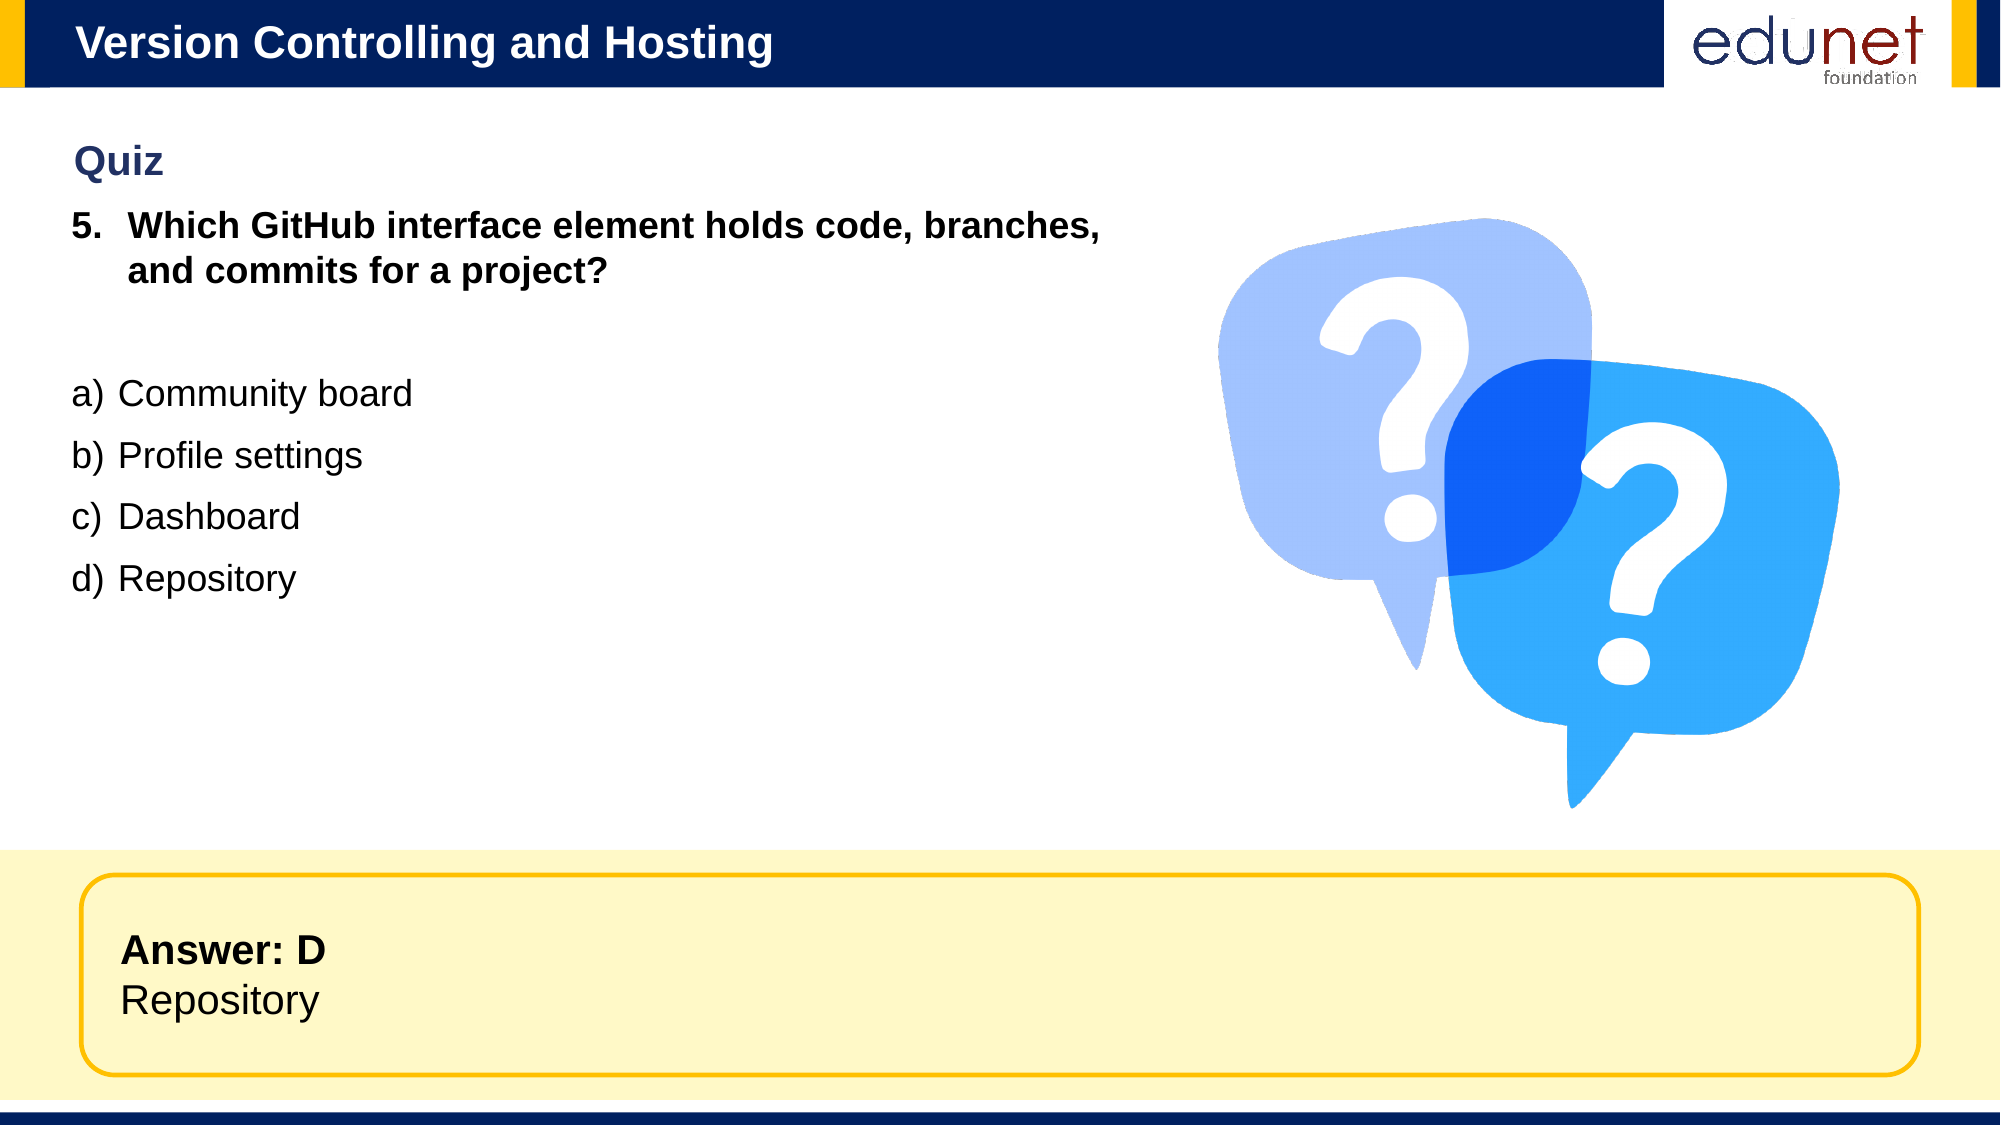

Quiz
Which GitHub interface element holds code, branches, and commits for a project?

Community board
Profile settings
Dashboard
Repository

Answer: D
Repository